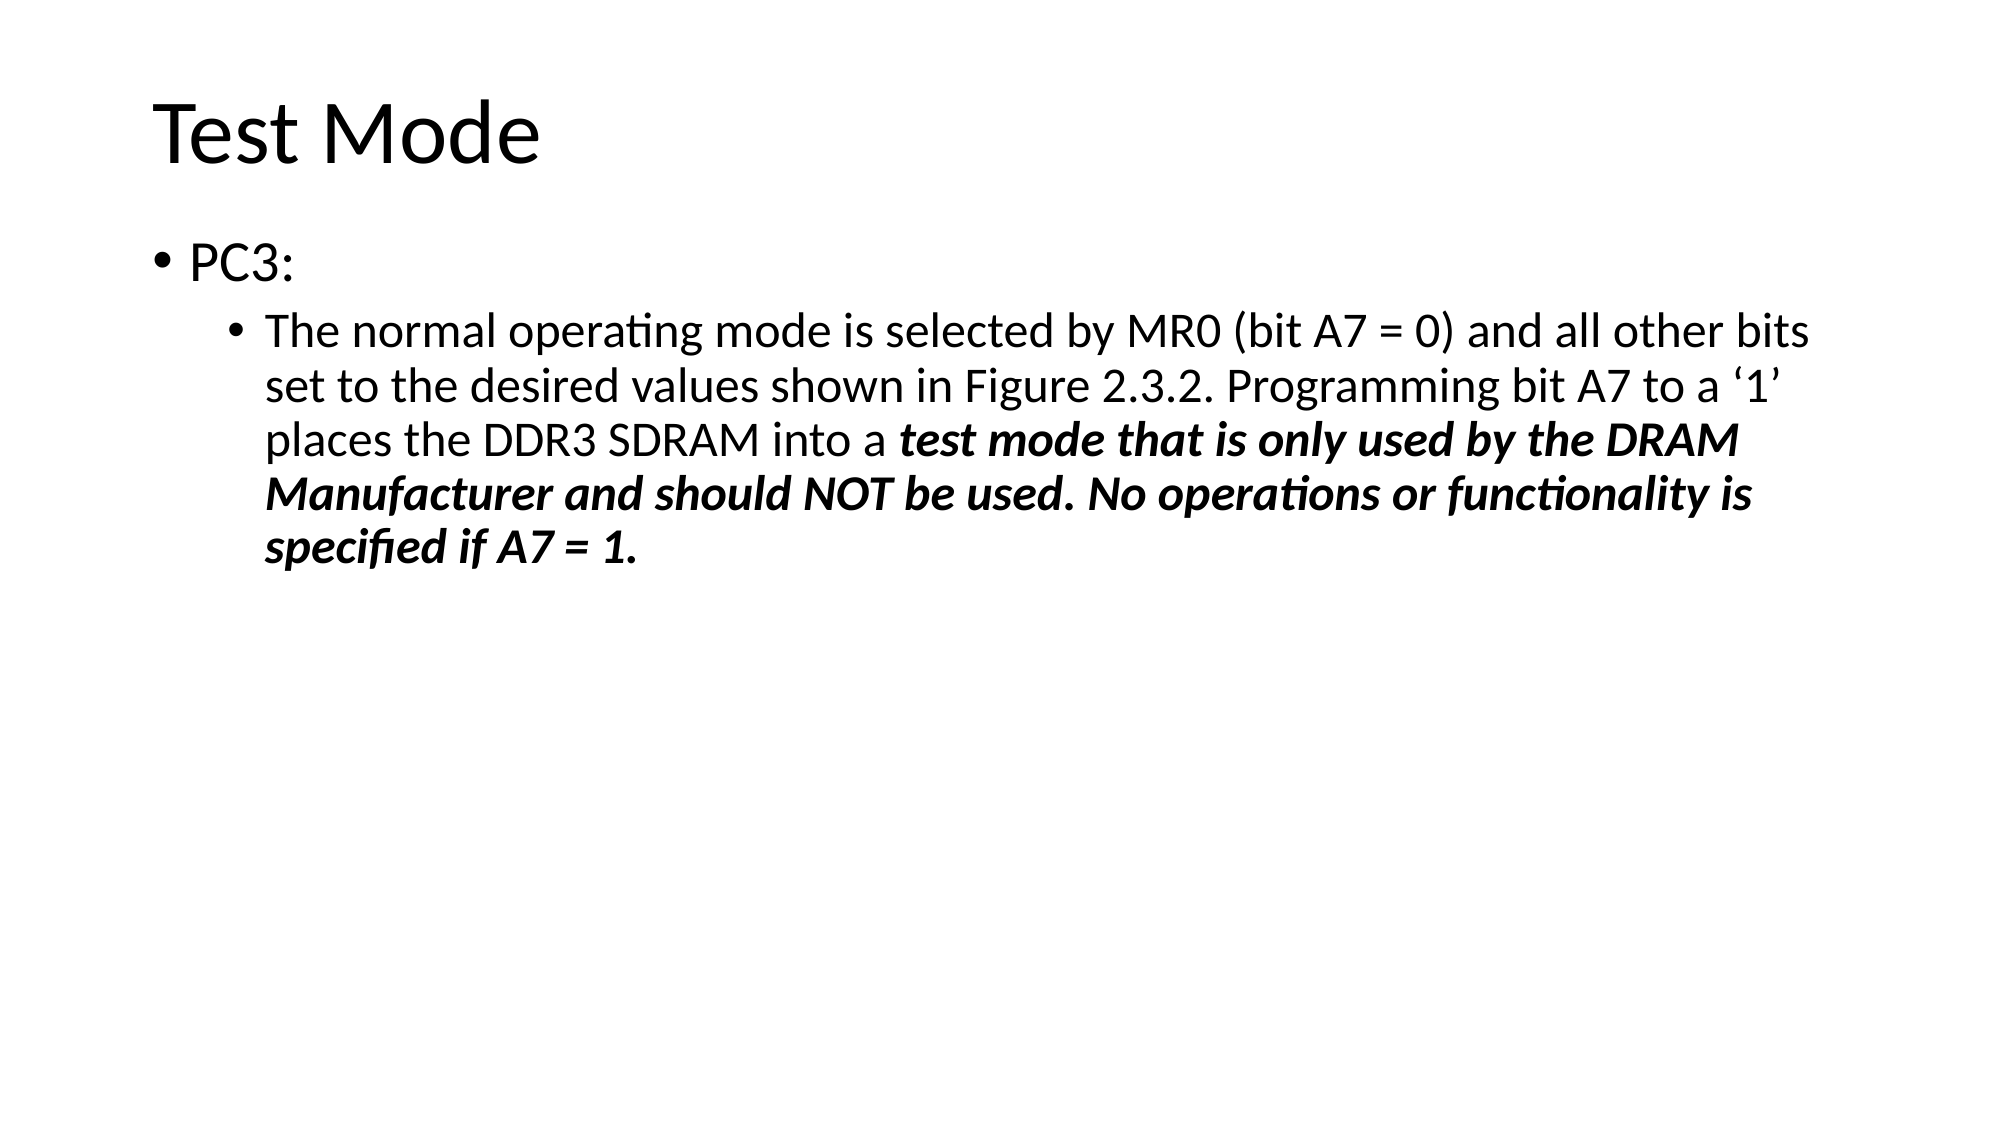

# Test Mode
PC3:
The normal operating mode is selected by MR0 (bit A7 = 0) and all other bits set to the desired values shown in Figure 2.3.2. Programming bit A7 to a ‘1’ places the DDR3 SDRAM into a test mode that is only used by the DRAM Manufacturer and should NOT be used. No operations or functionality is specified if A7 = 1.